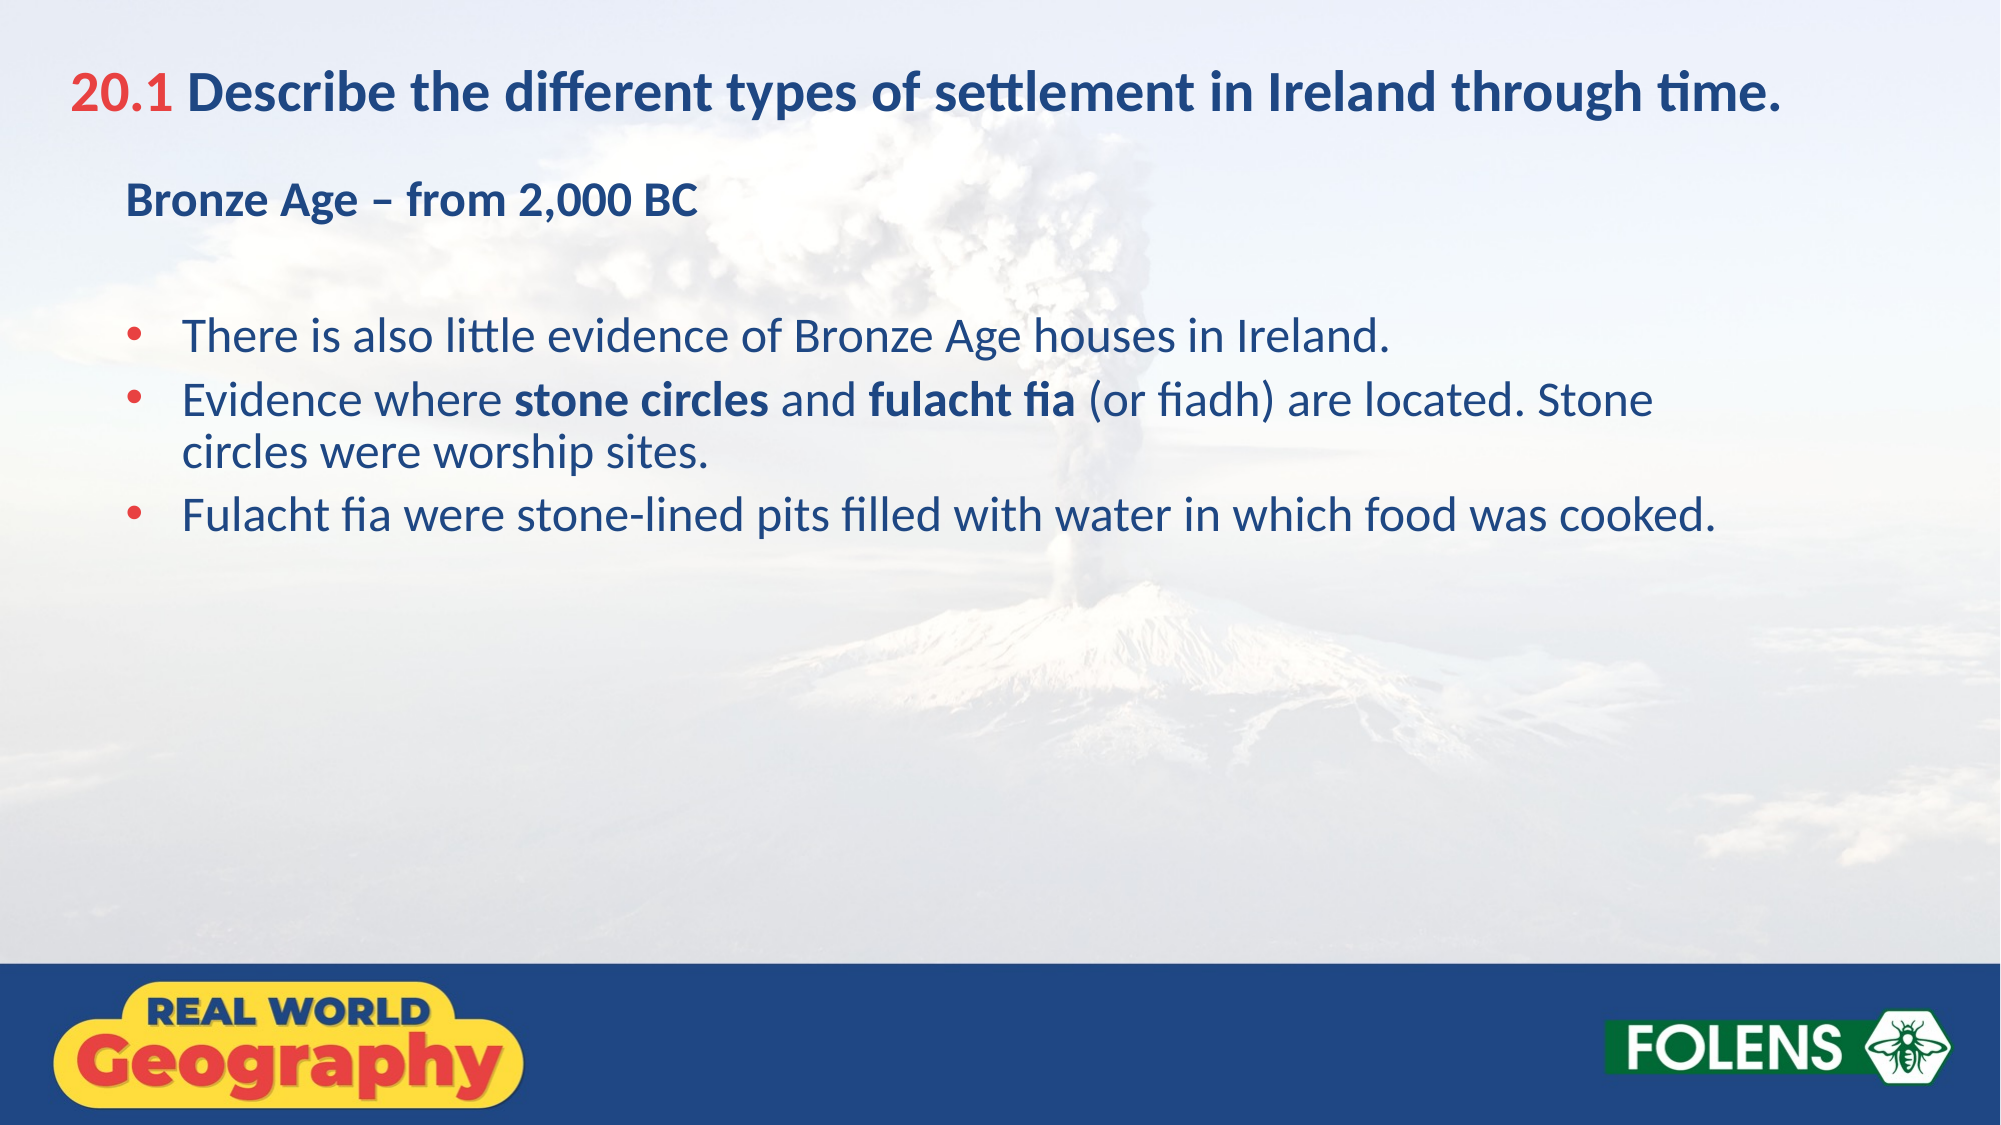

20.1 Describe the different types of settlement in Ireland through time.
Bronze Age – from 2,000 BC

There is also little evidence of Bronze Age houses in Ireland.
Evidence where stone circles and fulacht fia (or fiadh) are located. Stone circles were worship sites.
Fulacht fia were stone-lined pits filled with water in which food was cooked.